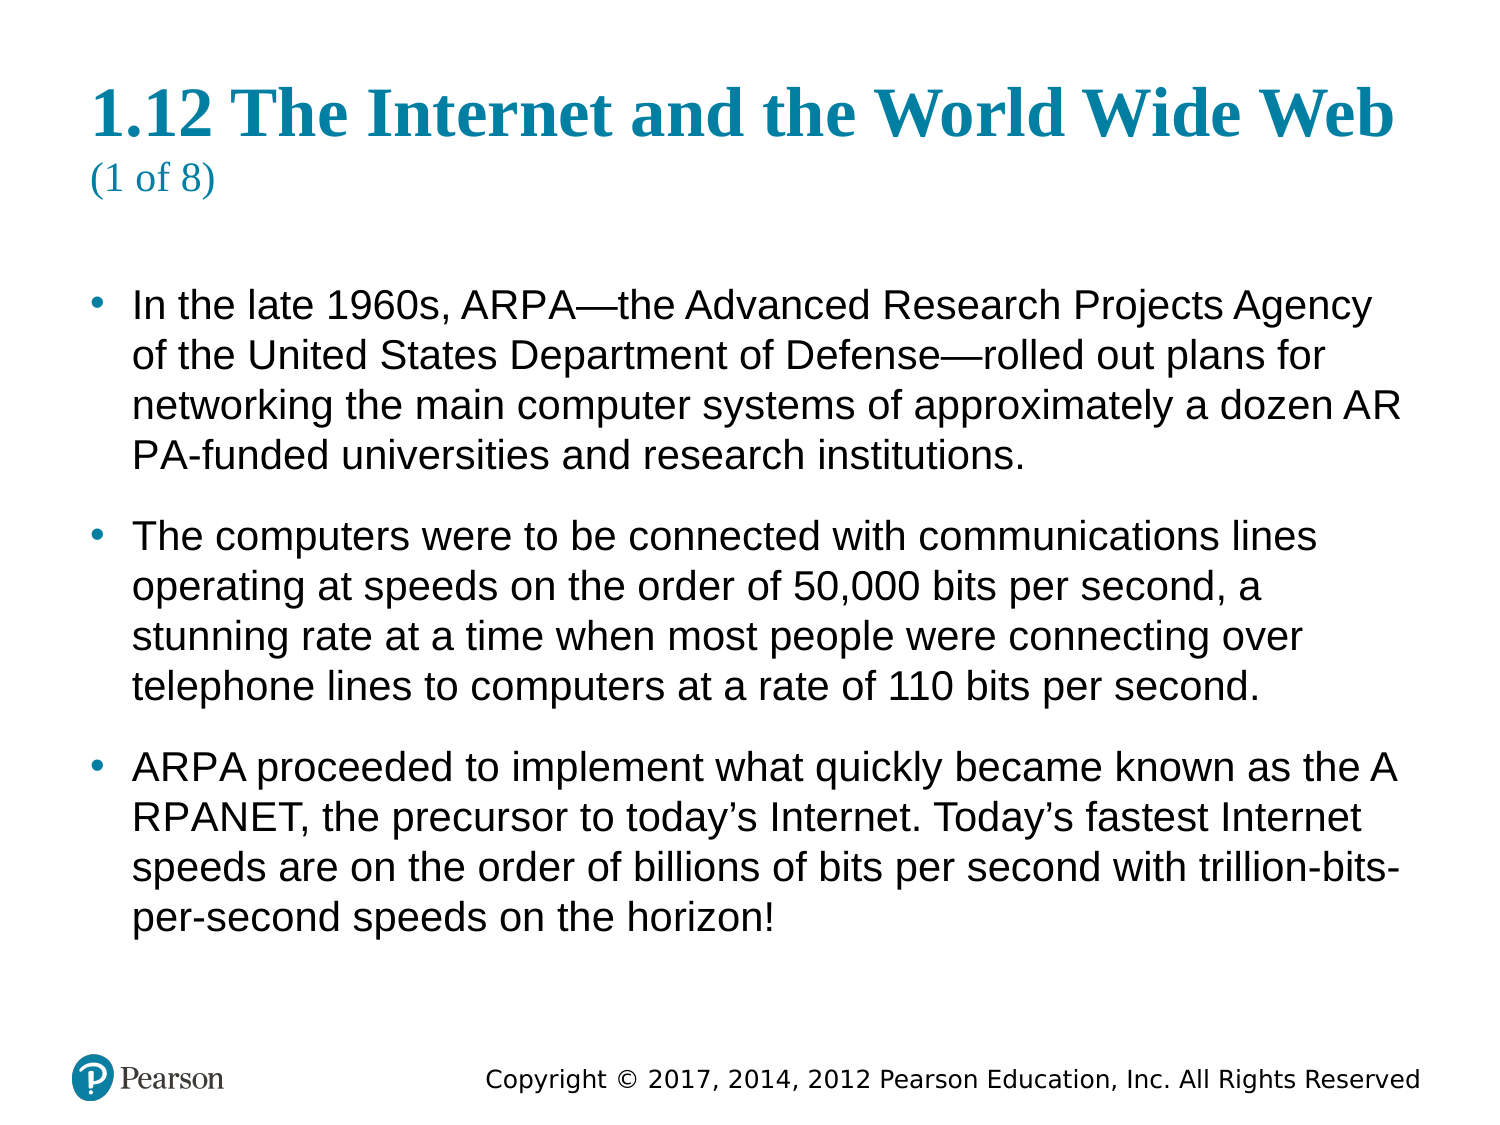

# 1.12 The Internet and the World Wide Web (1 of 8)
In the late 1960s, A R P A—the Advanced Research Projects Agency of the United States Department of Defense—rolled out plans for networking the main computer systems of approximately a dozen A R P A-funded universities and research institutions.
The computers were to be connected with communications lines operating at speeds on the order of 50,000 bits per second, a stunning rate at a time when most people were connecting over telephone lines to computers at a rate of 110 bits per second.
A R P A proceeded to implement what quickly became known as the A R P A N E T, the precursor to today’s Internet. Today’s fastest Internet speeds are on the order of billions of bits per second with trillion-bits-per-second speeds on the horizon!